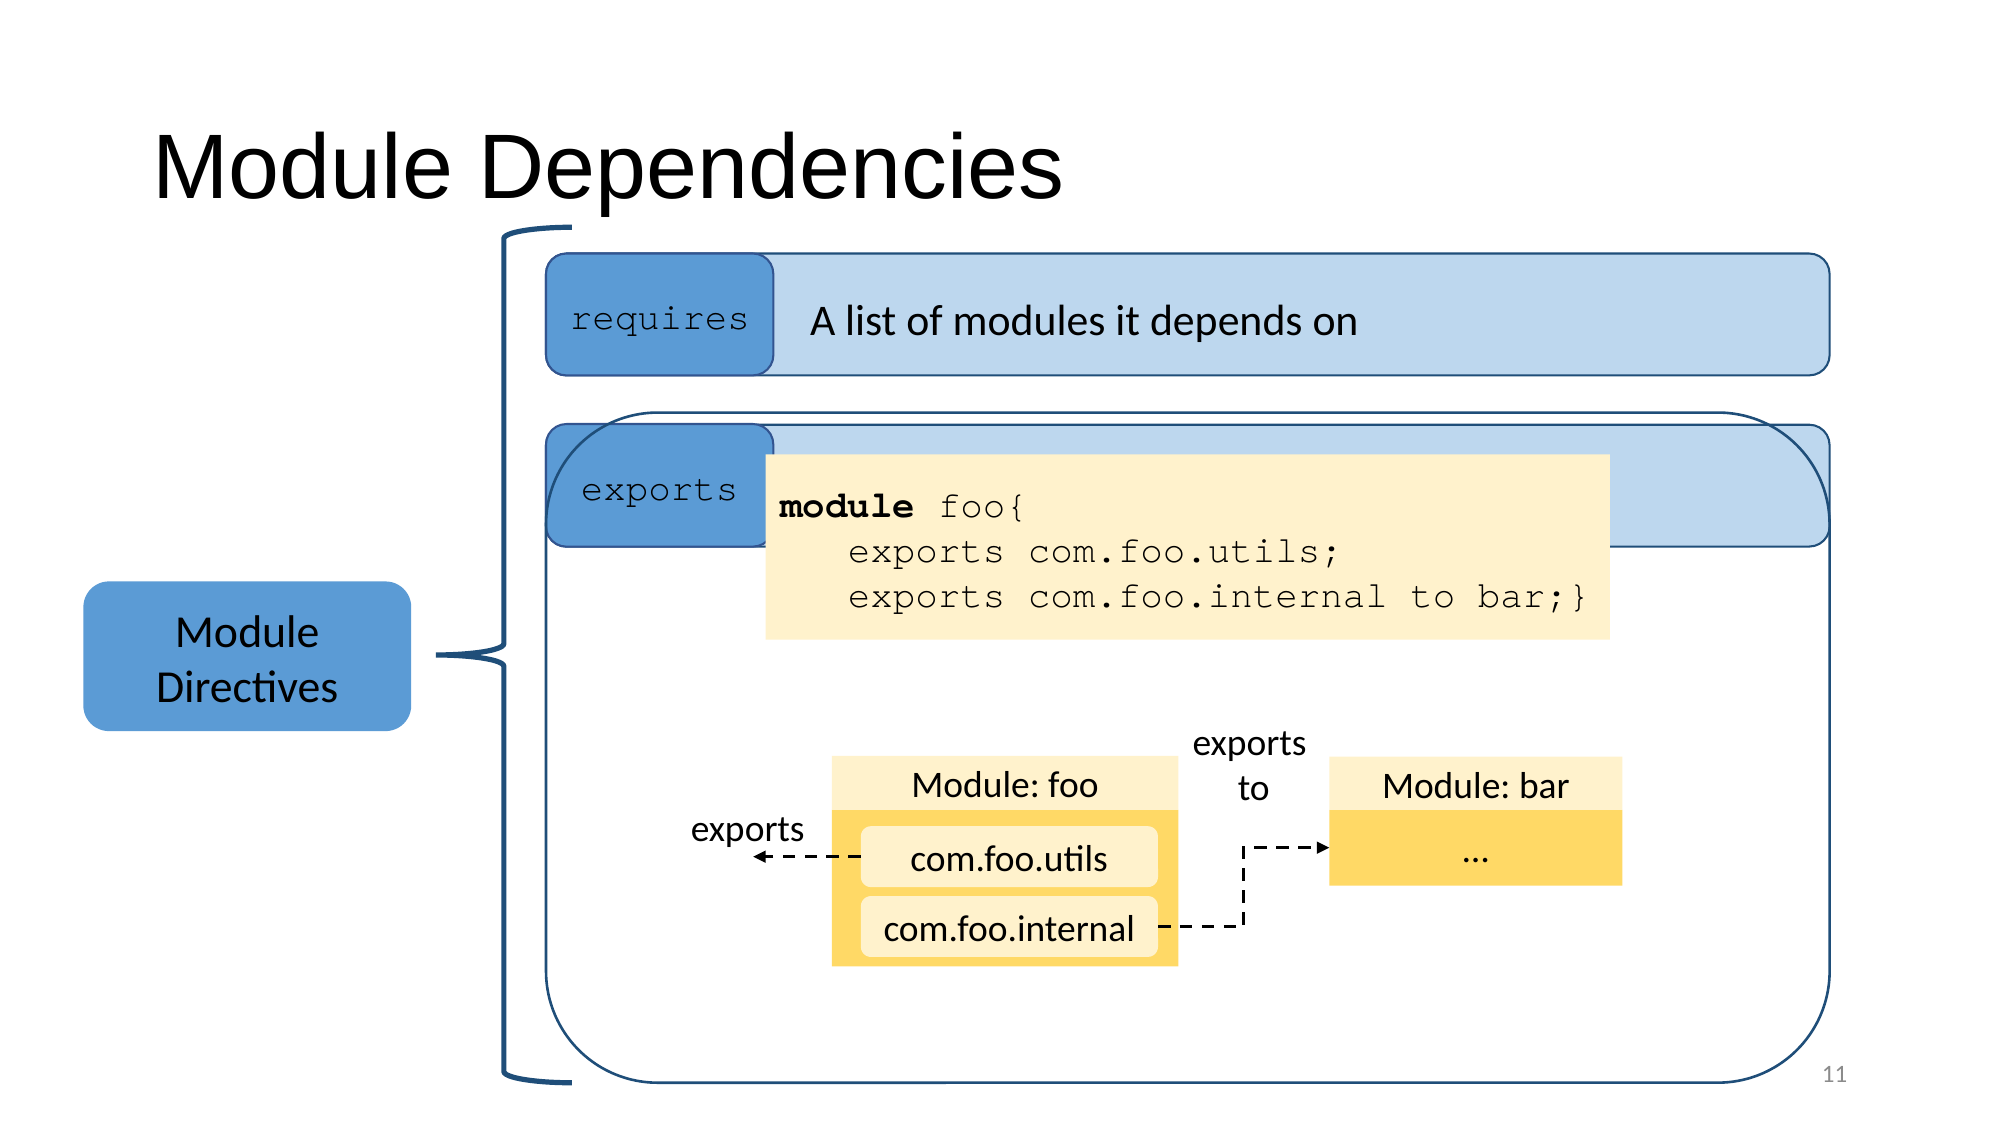

# Module Dependencies

requires
A list of modules it depends on

exports

A list of packages other modules can use
module foo{
   exports com.foo.utils;
   exports com.foo.internal to bar;}
Module Directives
exports
to
Module: foo
Module: bar

…
com.foo.utils
com.foo.internal
exports
11